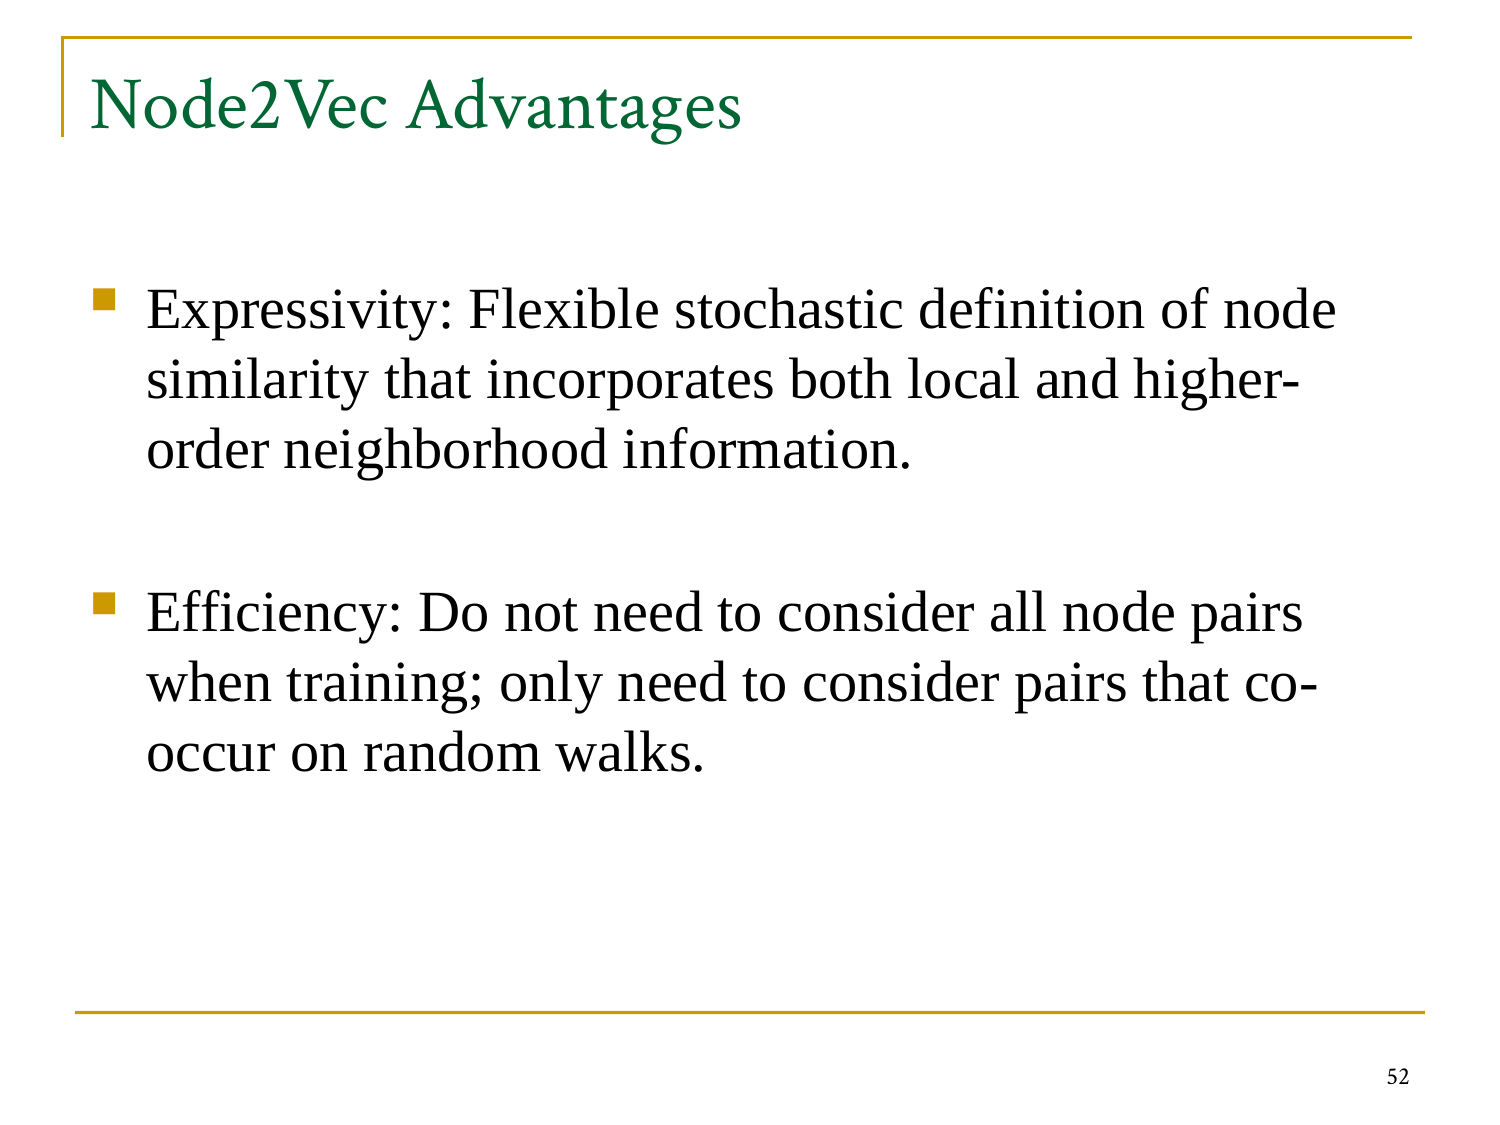

# Node2Vec Advantages
Expressivity: Flexible stochastic definition of node similarity that incorporates both local and higher-order neighborhood information.

Efficiency: Do not need to consider all node pairs when training; only need to consider pairs that co-occur on random walks.
52